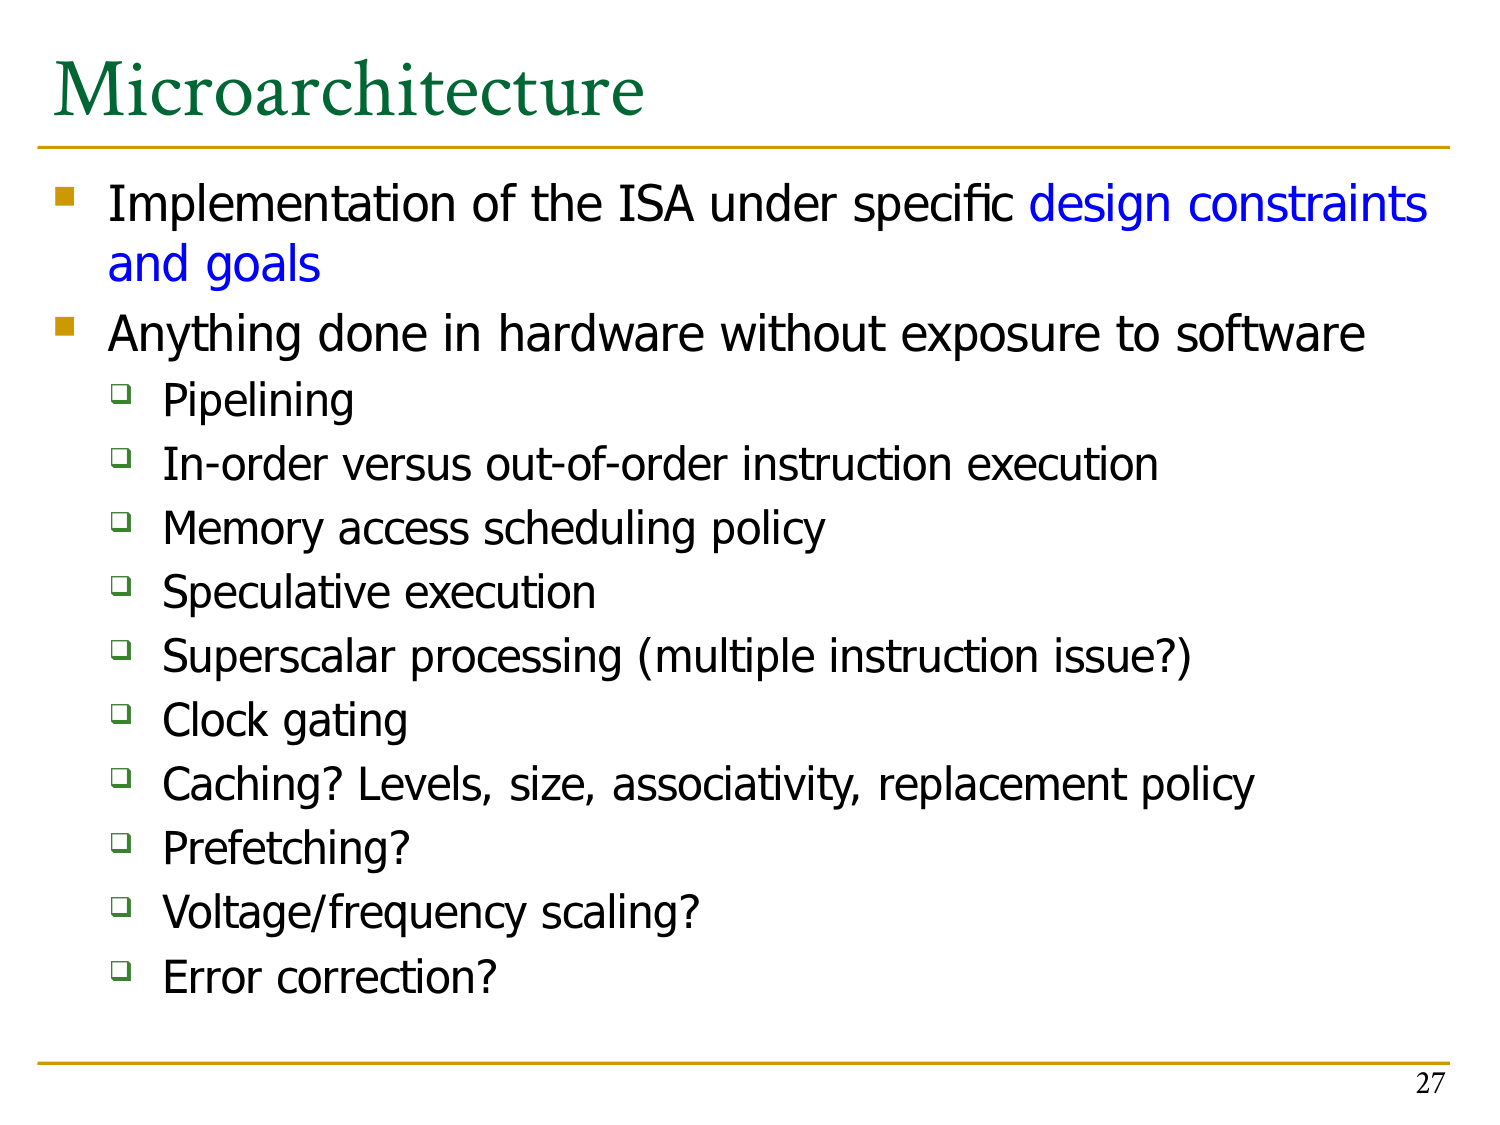

# Microarchitecture
Implementation of the ISA under specific design constraints and goals
Anything done in hardware without exposure to software
Pipelining
In-order versus out-of-order instruction execution
Memory access scheduling policy
Speculative execution
Superscalar processing (multiple instruction issue?)
Clock gating
Caching? Levels, size, associativity, replacement policy
Prefetching?
Voltage/frequency scaling?
Error correction?

27